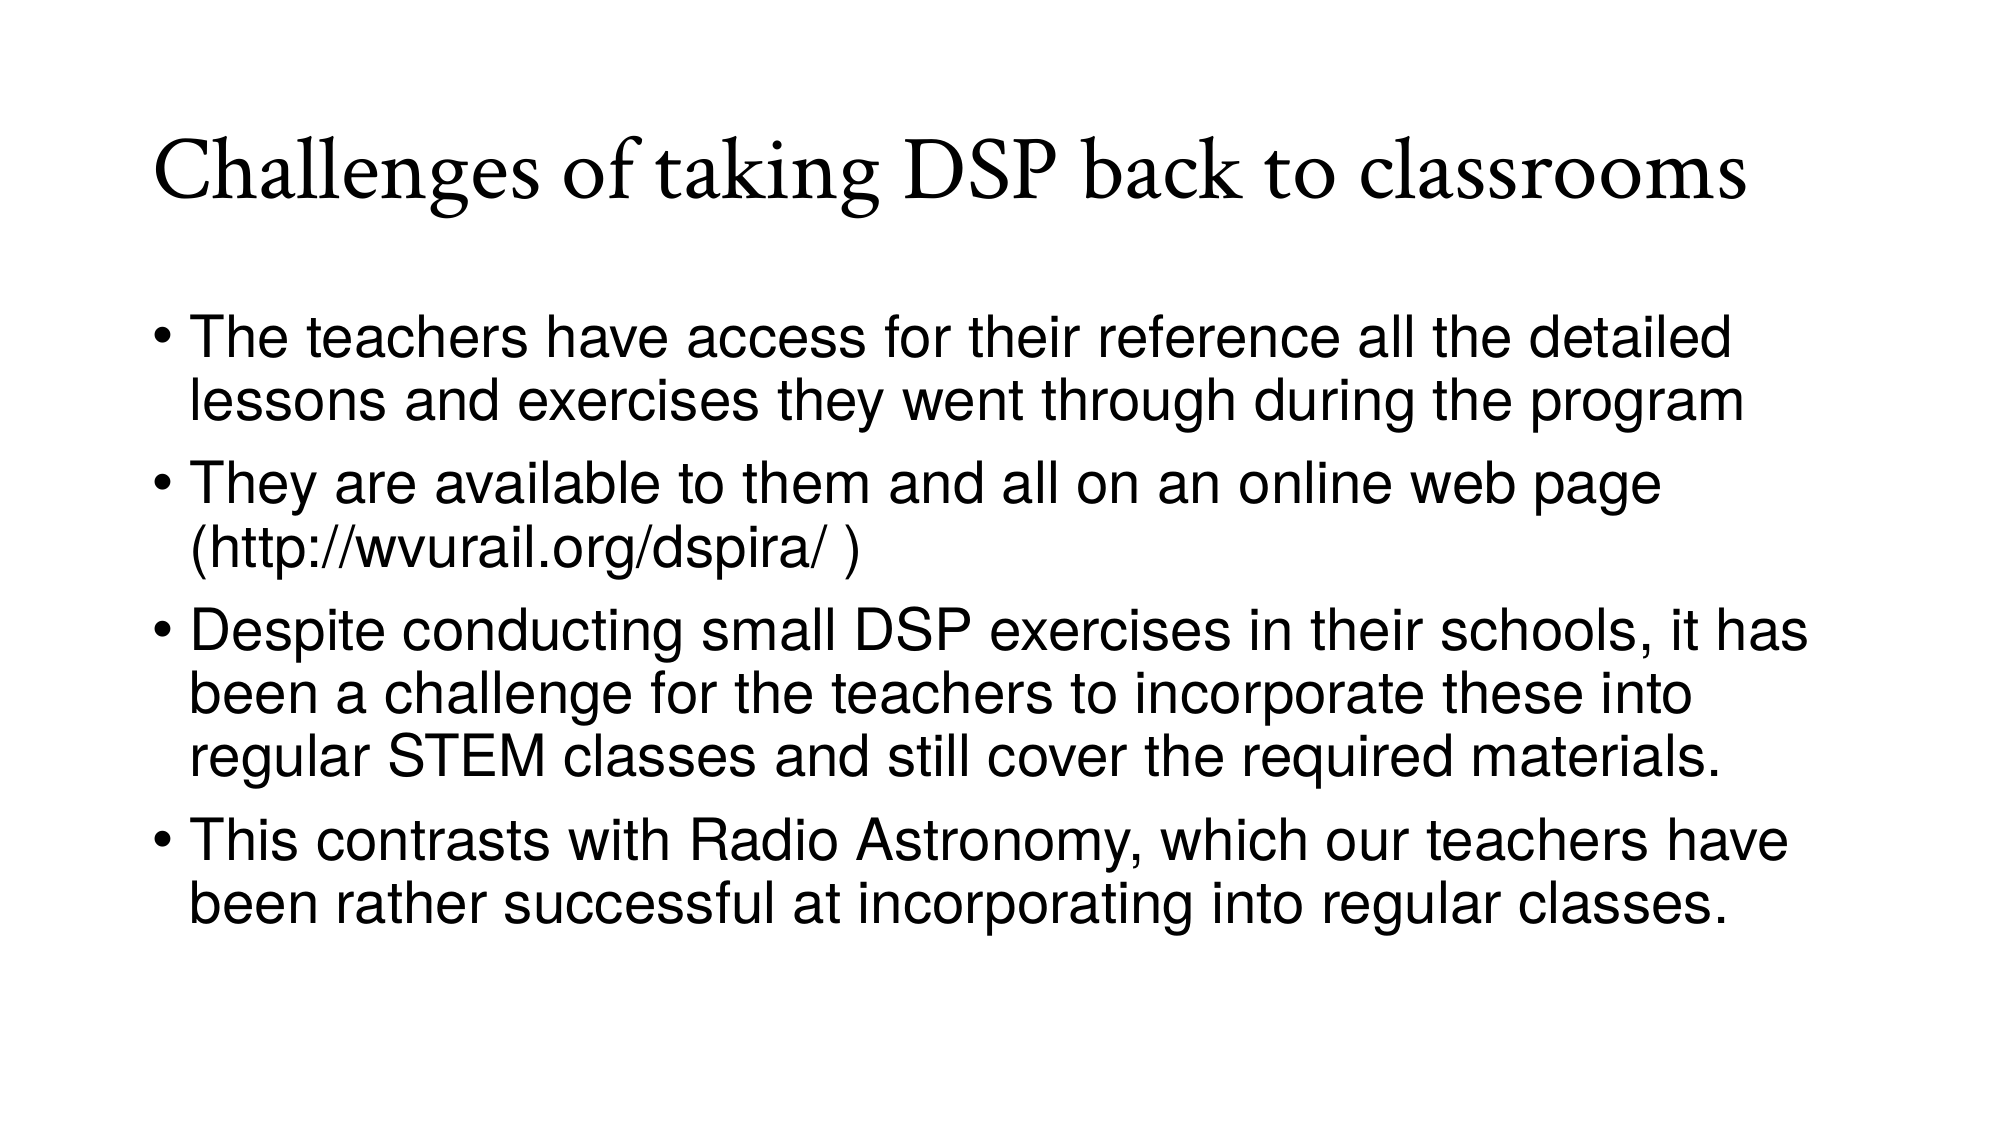

# Challenges of taking DSP back to classrooms
The teachers have access for their reference all the detailed lessons and exercises they went through during the program
They are available to them and all on an online web page (http://wvurail.org/dspira/ )
Despite conducting small DSP exercises in their schools, it has been a challenge for the teachers to incorporate these into regular STEM classes and still cover the required materials.
This contrasts with Radio Astronomy, which our teachers have been rather successful at incorporating into regular classes.